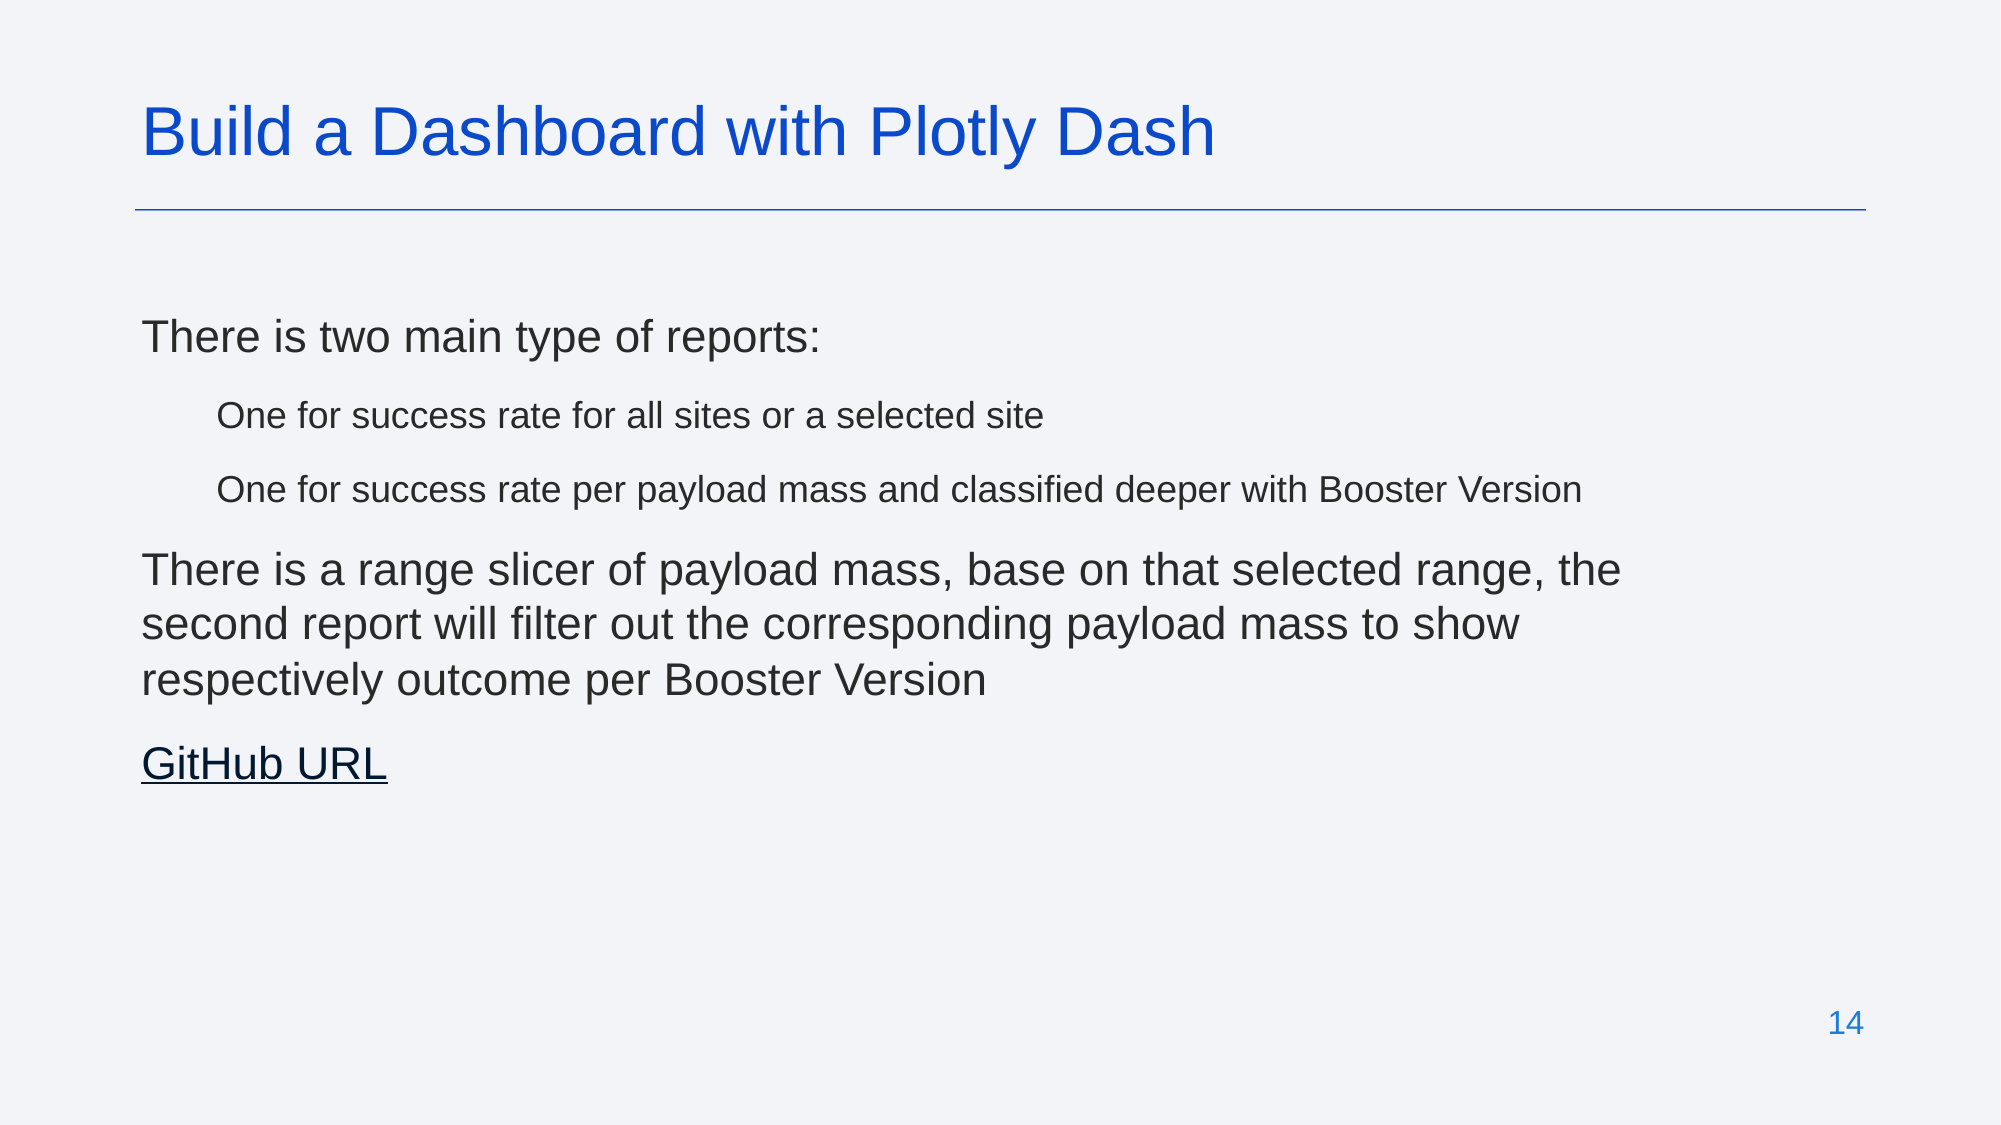

Build a Dashboard with Plotly Dash
There is two main type of reports:
One for success rate for all sites or a selected site
One for success rate per payload mass and classified deeper with Booster Version
There is a range slicer of payload mass, base on that selected range, the second report will filter out the corresponding payload mass to show respectively outcome per Booster Version
GitHub URL

14